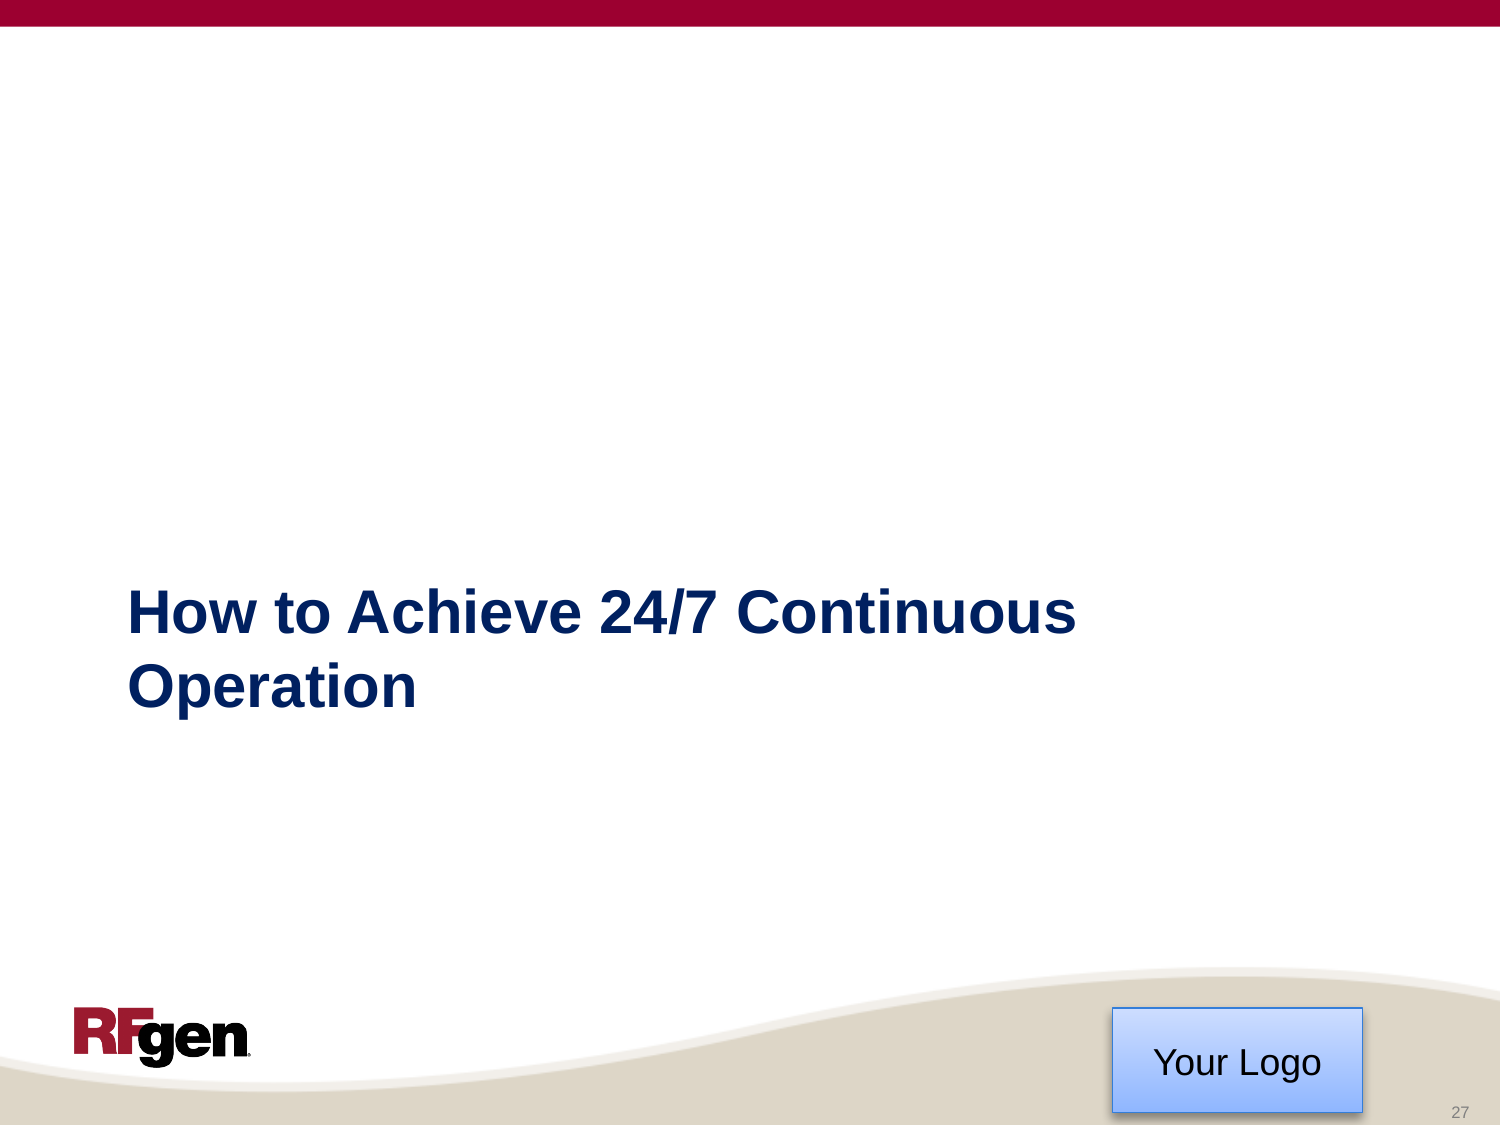

# How to Achieve 24/7 Continuous Operation
27